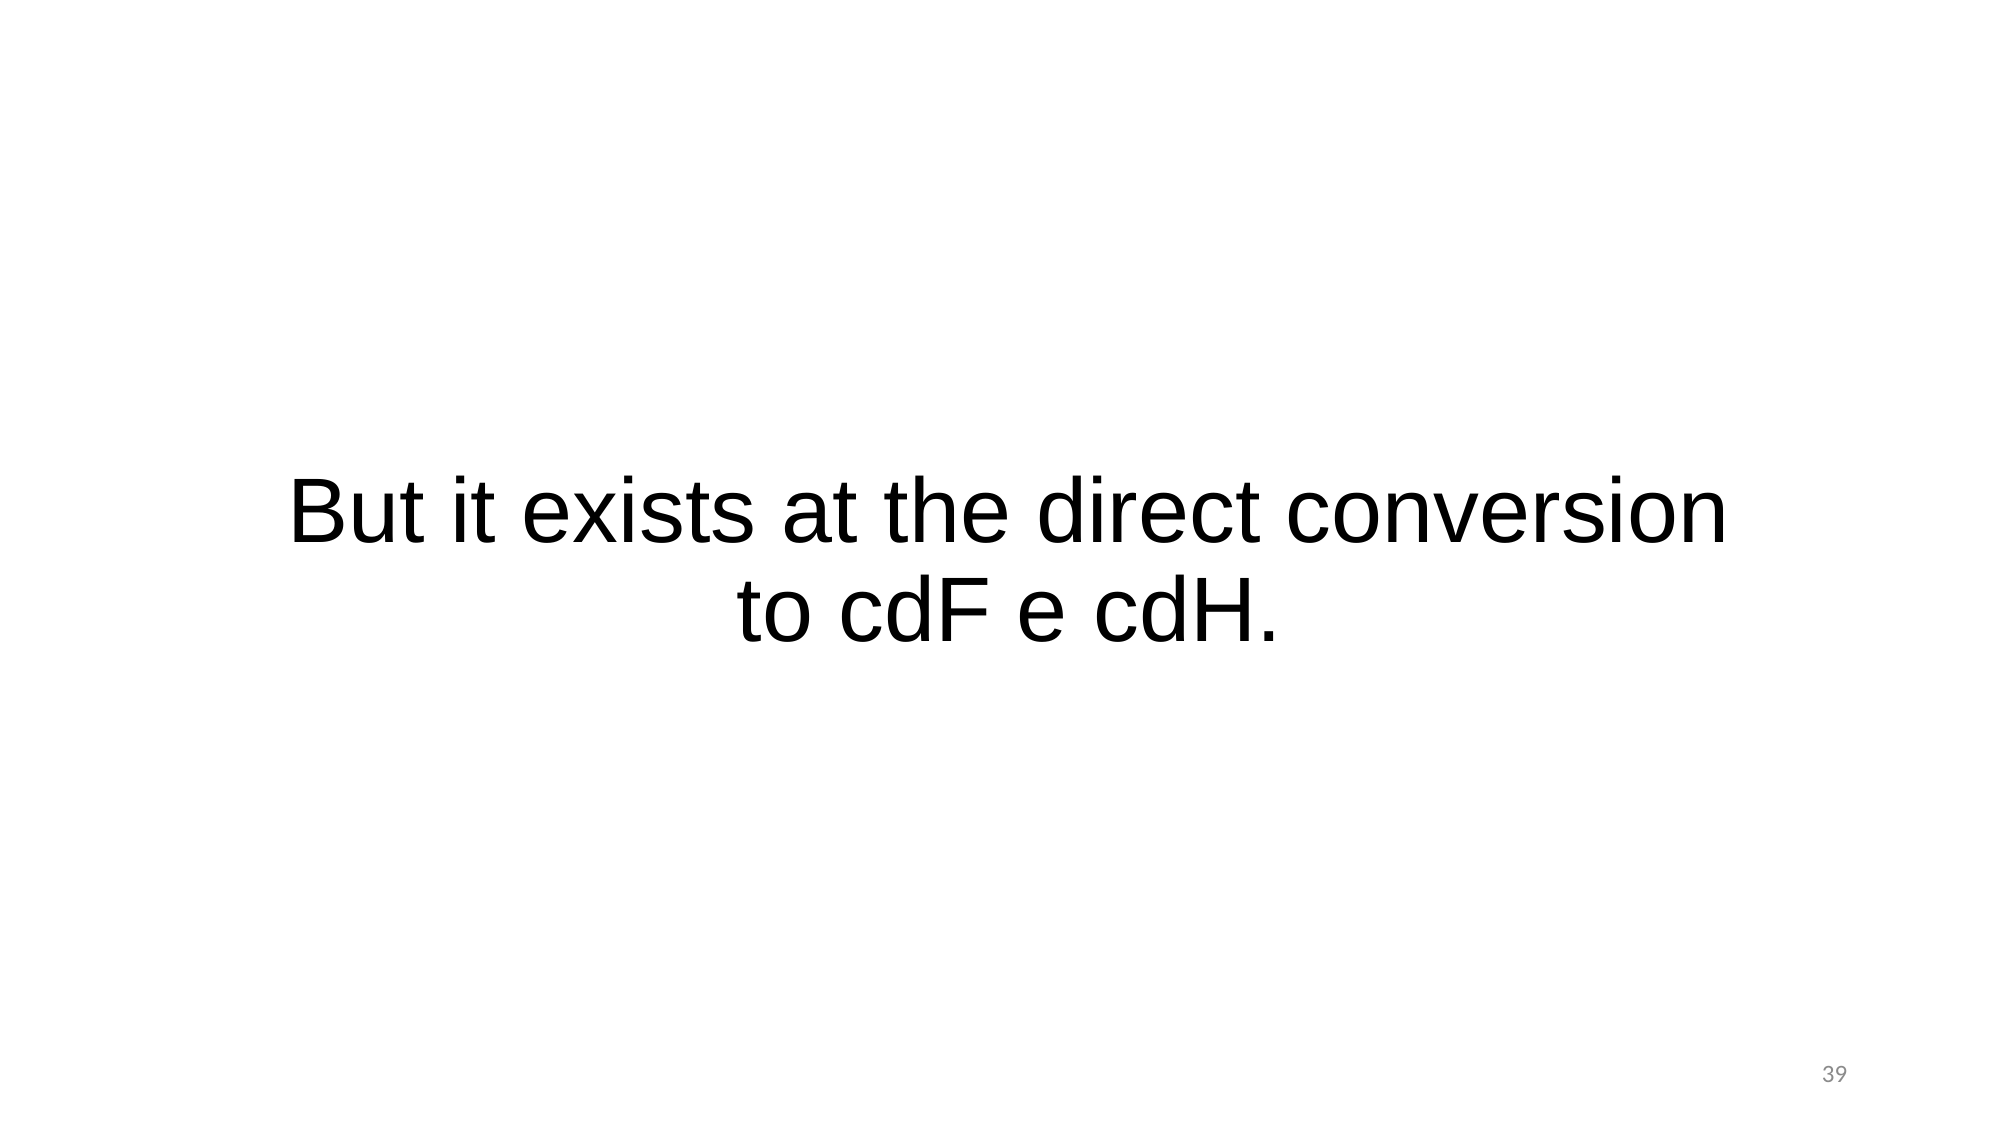

But it exists at the direct conversion to cdF e cdH.

39